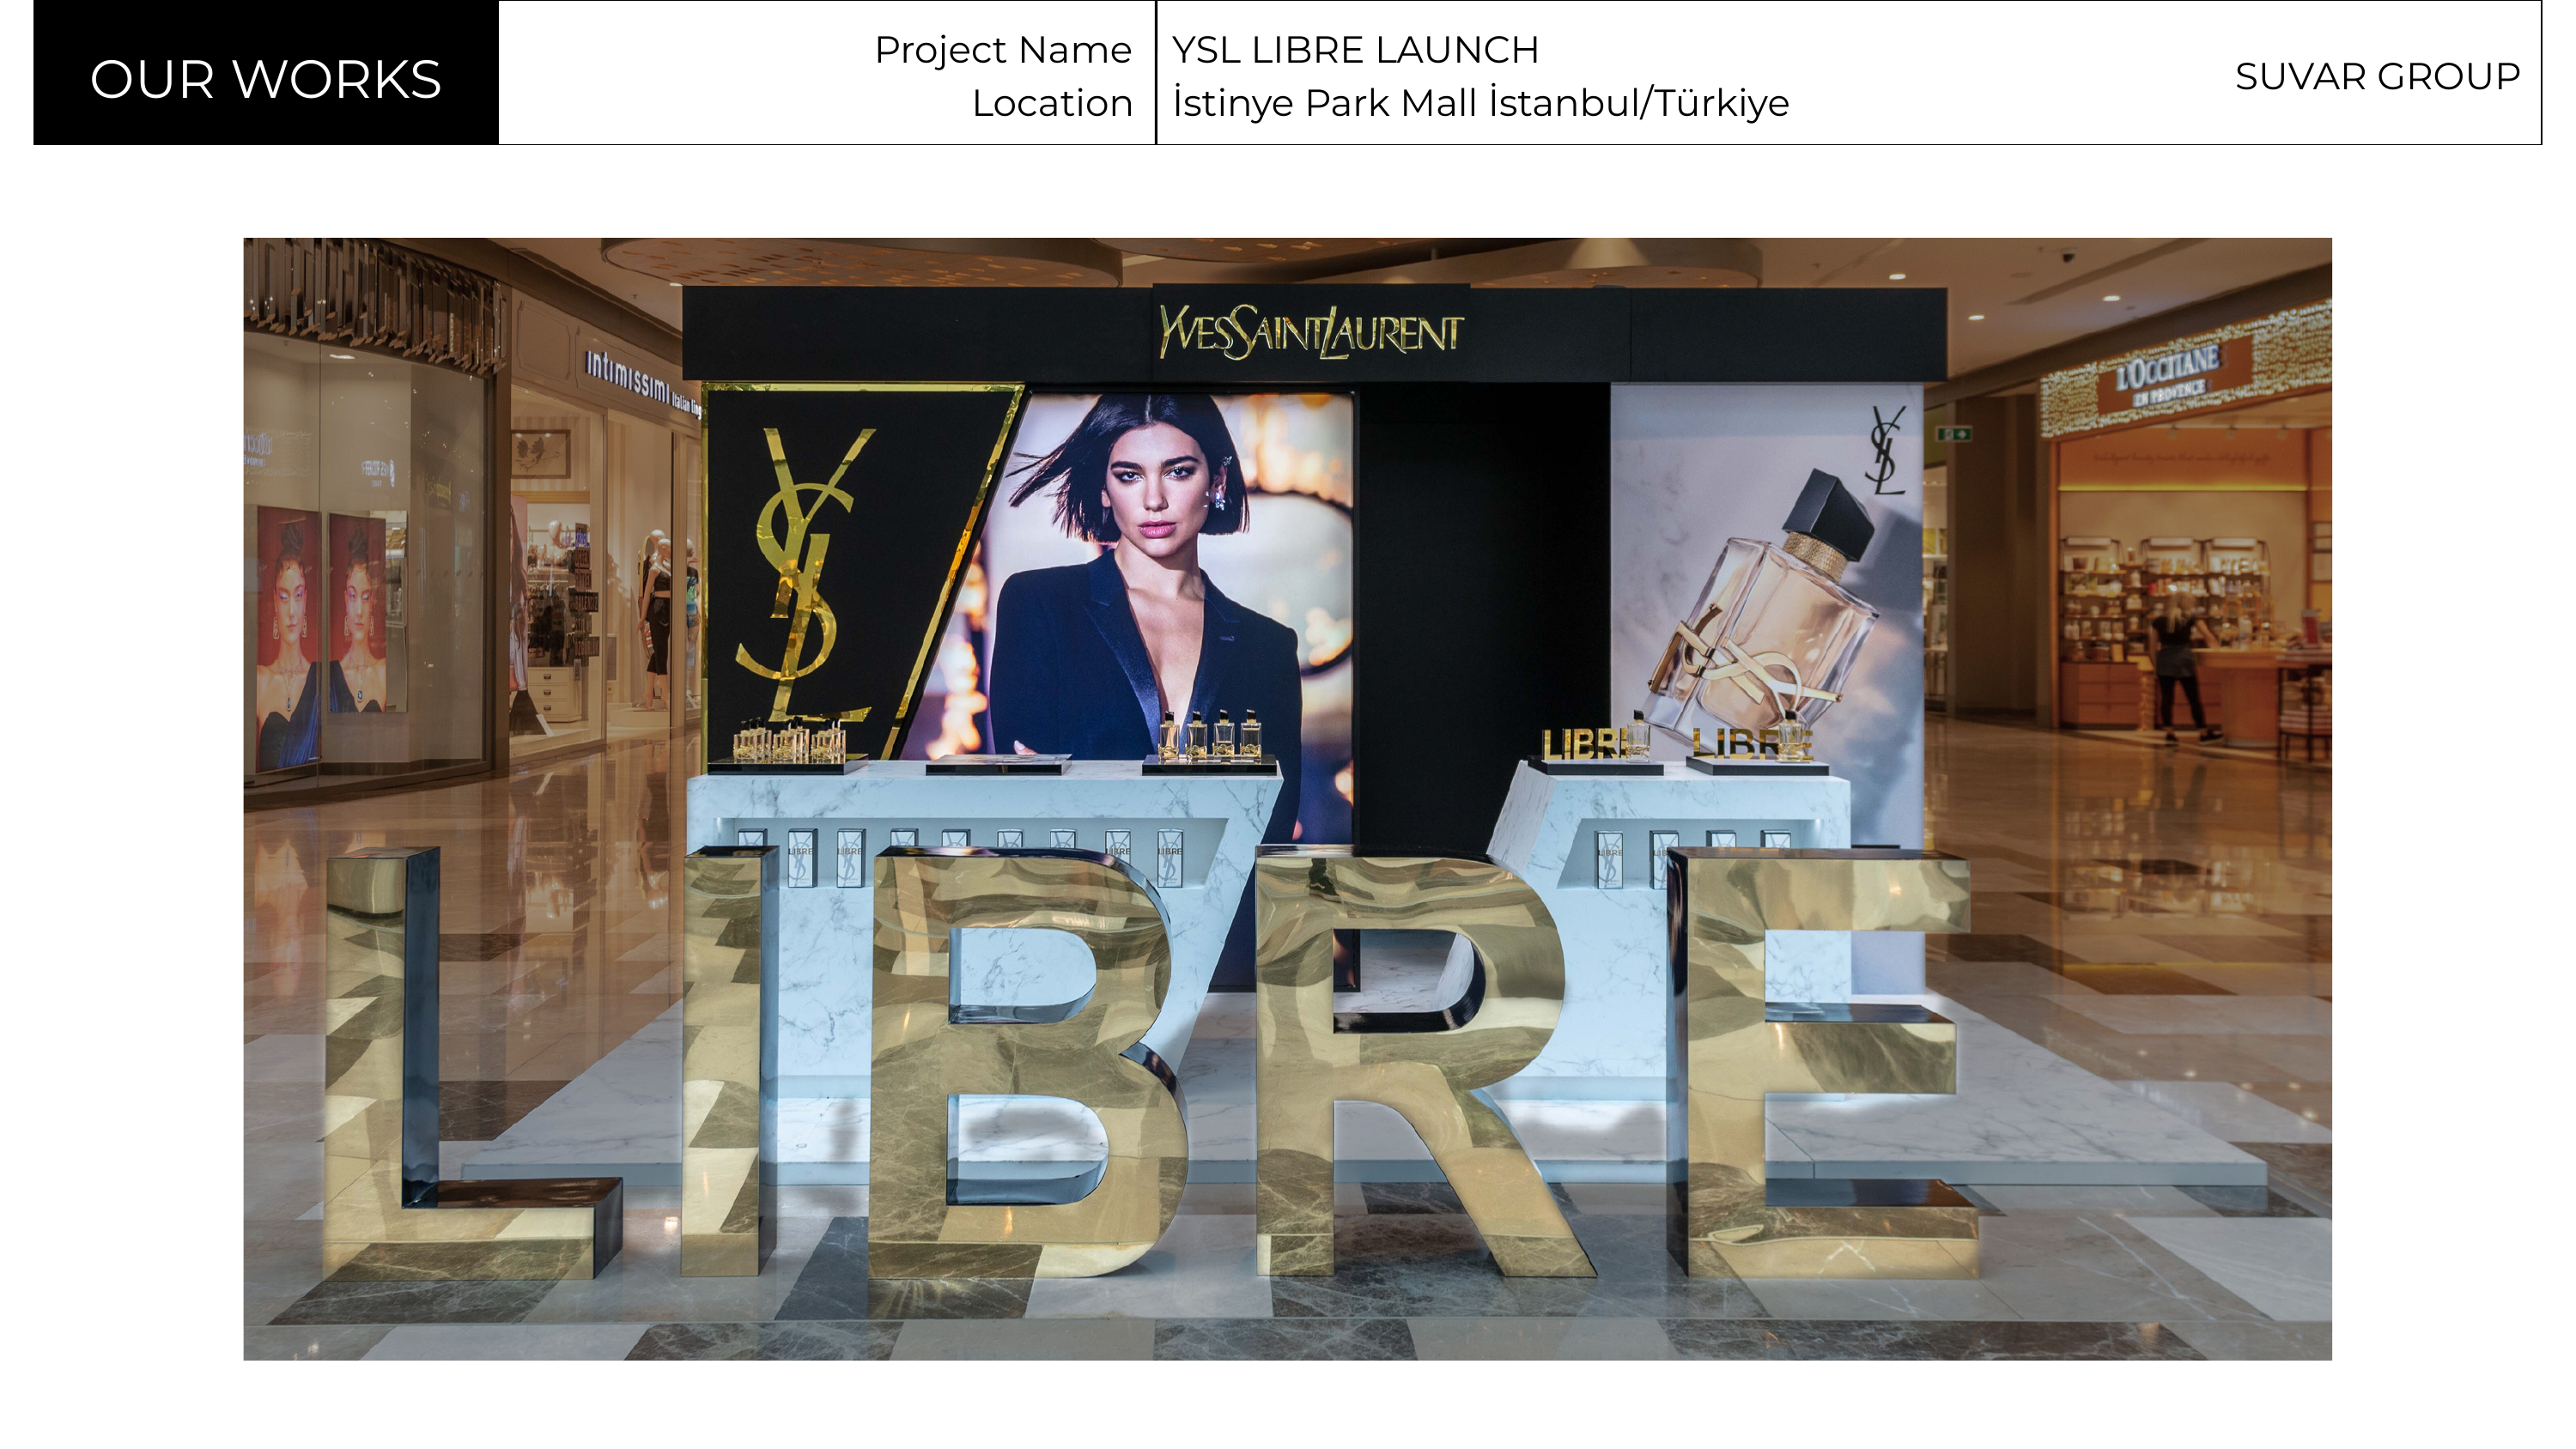

Project Name
          Location
YSL LIBRE LAUNCH
İstinye Park Mall İstanbul/Türkiye
OUR WORKS
SUVAR GROUP